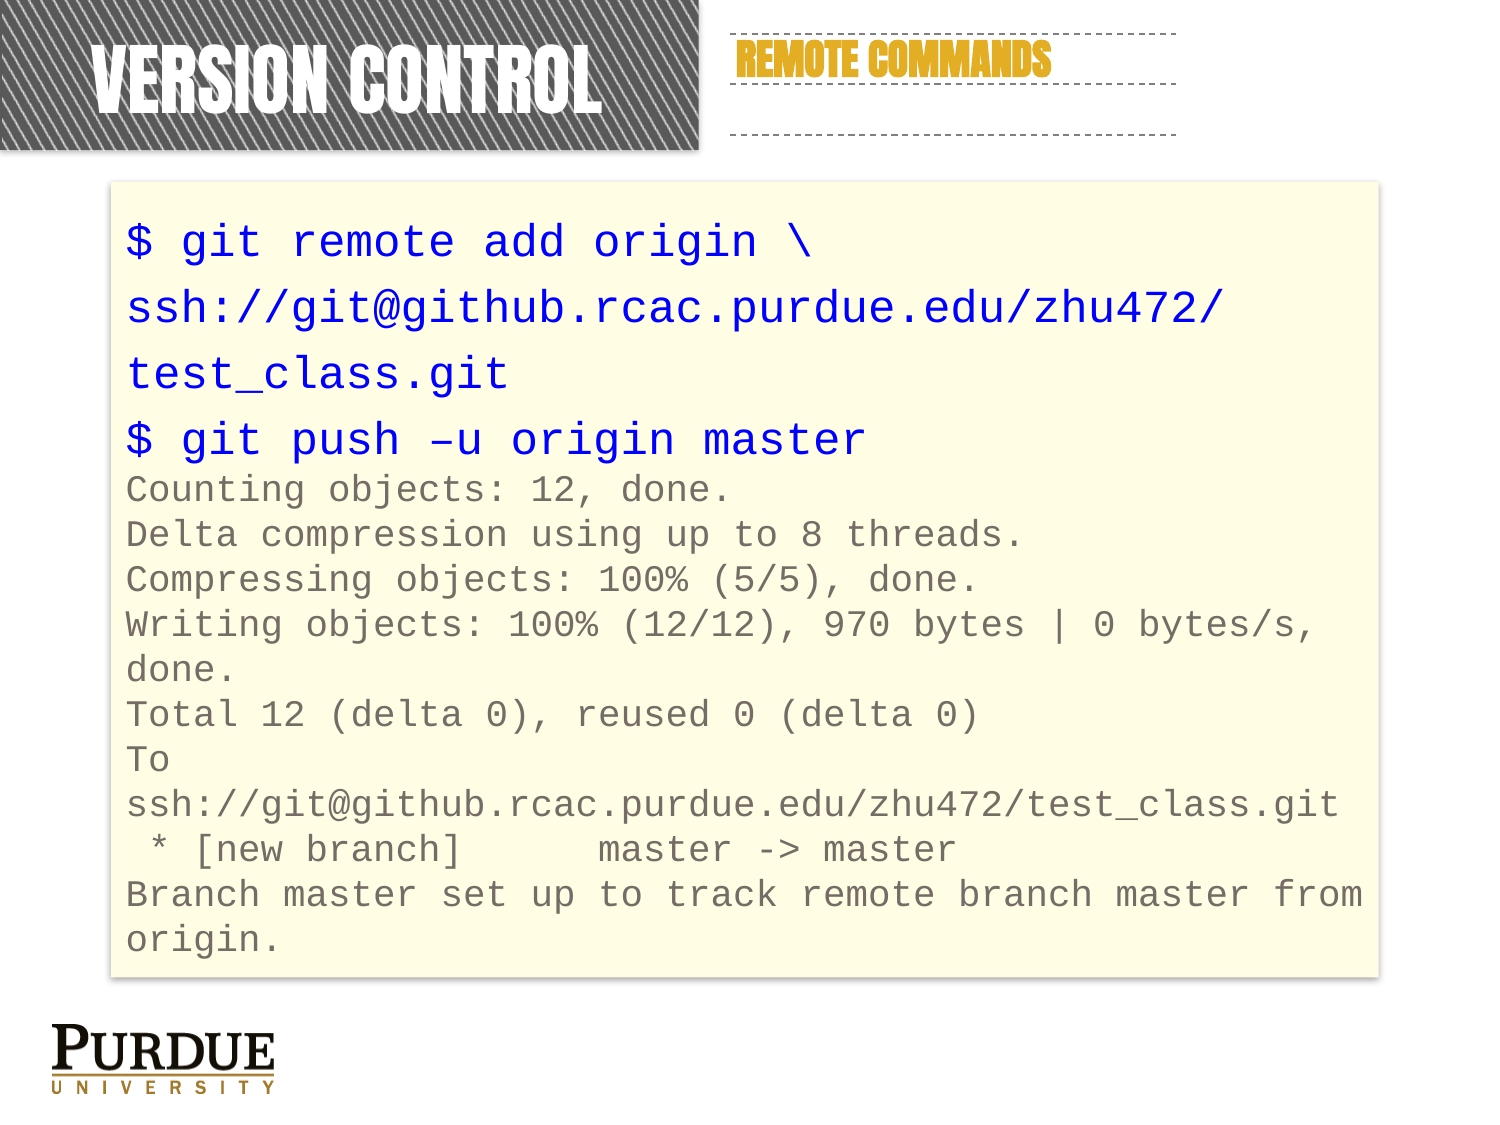

# Version control
REMOTE Commands

$ git remote add origin \
ssh://git@github.rcac.purdue.edu/zhu472/test_class.git
$ git push –u origin master
Counting objects: 12, done.
Delta compression using up to 8 threads.
Compressing objects: 100% (5/5), done.
Writing objects: 100% (12/12), 970 bytes | 0 bytes/s, done.
Total 12 (delta 0), reused 0 (delta 0)
To ssh://git@github.rcac.purdue.edu/zhu472/test_class.git
 * [new branch]      master -> master
Branch master set up to track remote branch master from origin.
Remote repository
After creating empty repository:
–  Import at bitbucket or push files from local system
•  For convenience name local directory of repository and remote repository the same name